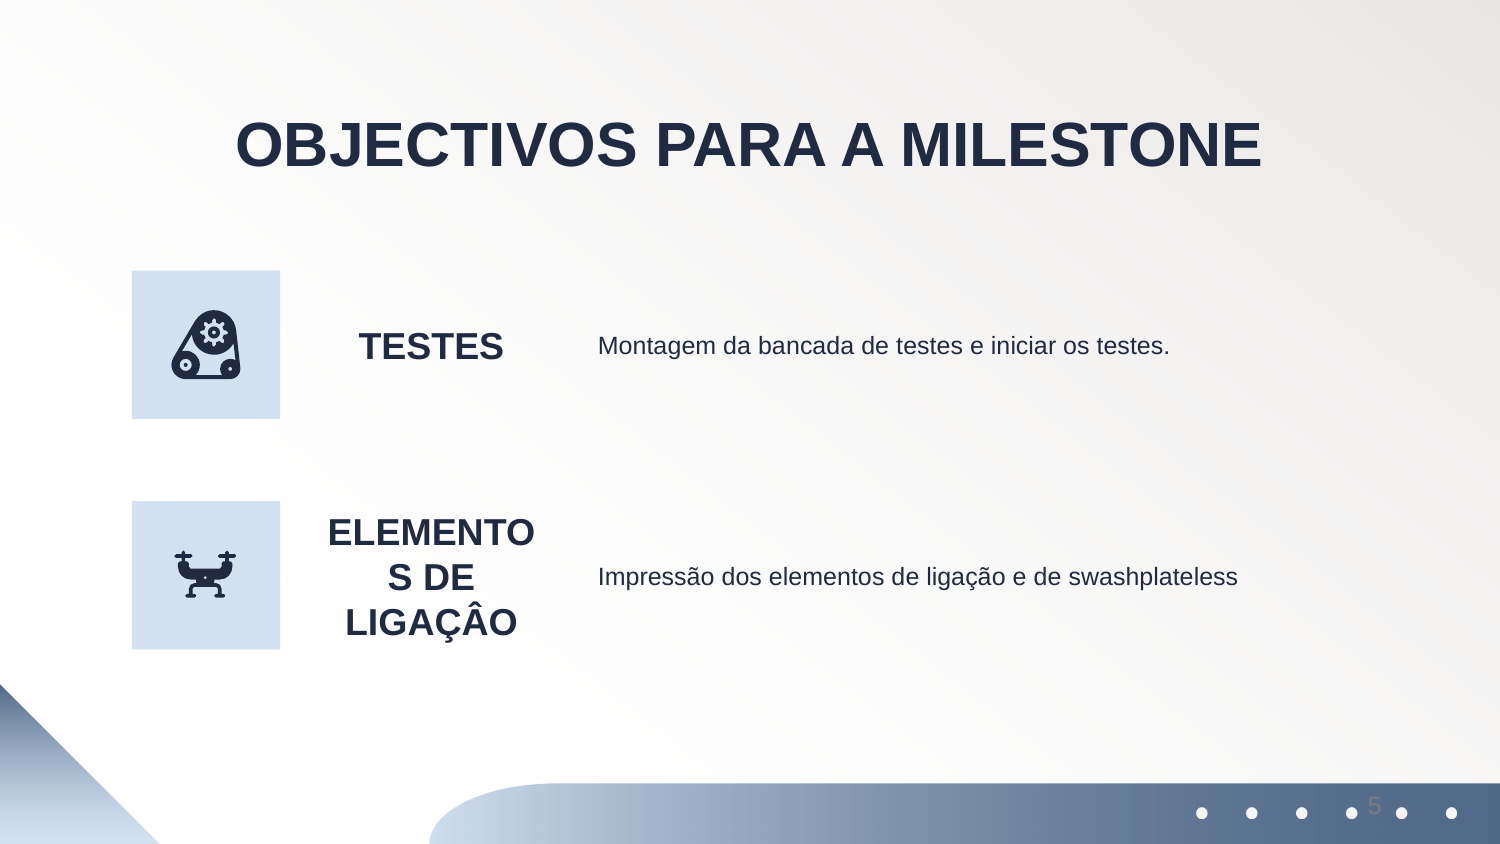

# OBJECTIVOS PARA A MILESTONE

TESTES
Montagem da bancada de testes e iniciar os testes.

ELEMENTOS DE LIGAÇÂO
Impressão dos elementos de ligação e de swashplateless

5